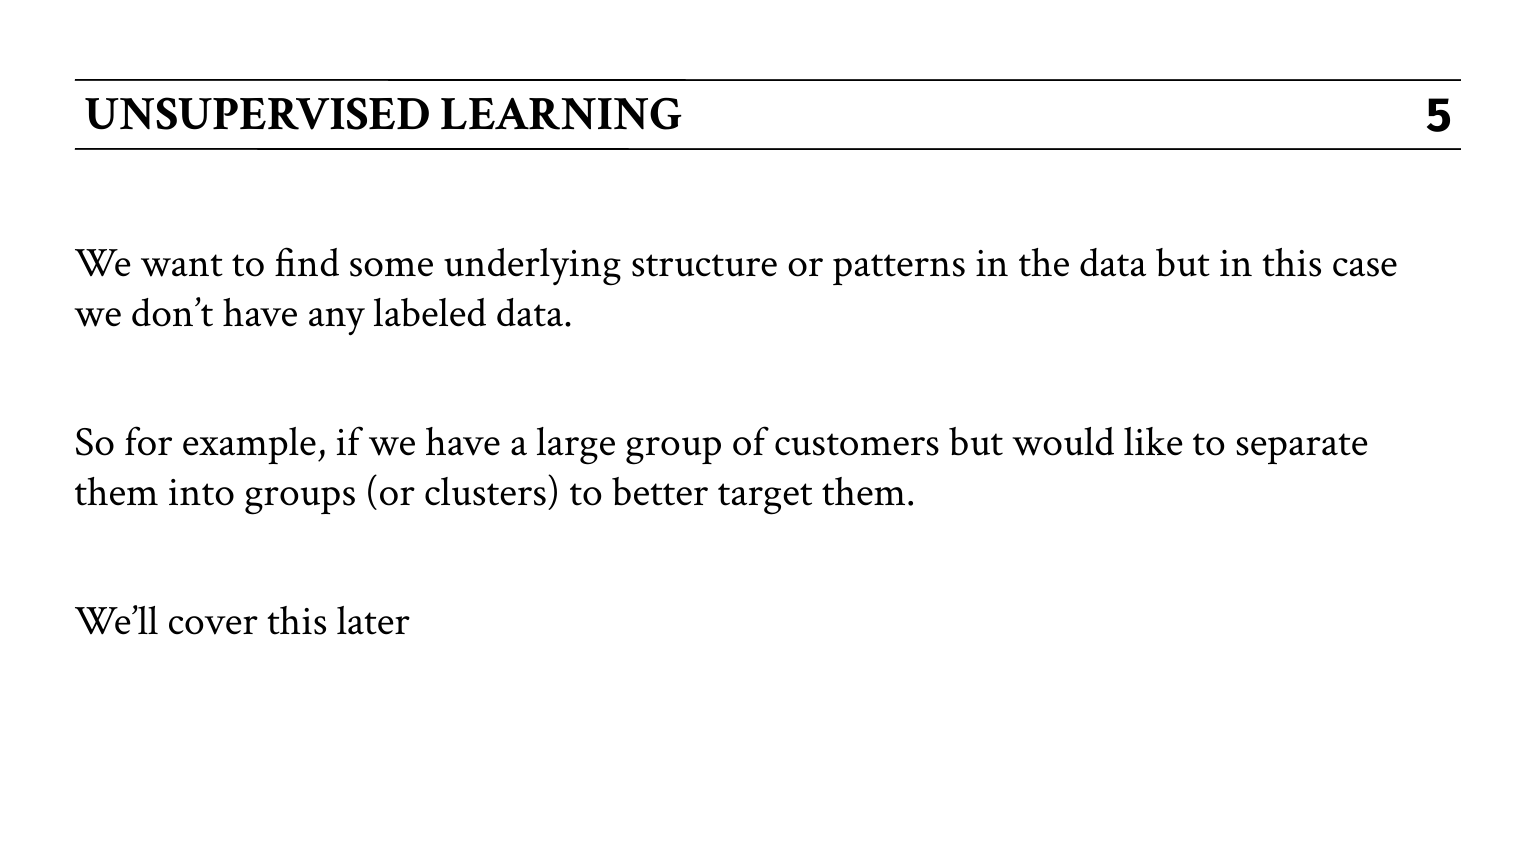

# UNSUPERVISED LEARNING
5

We want to find some underlying structure or patterns in the data but in this case we don’t have any labeled data.

So for example, if we have a large group of customers but would like to separate them into groups (or clusters) to better target them.

We’ll cover this later